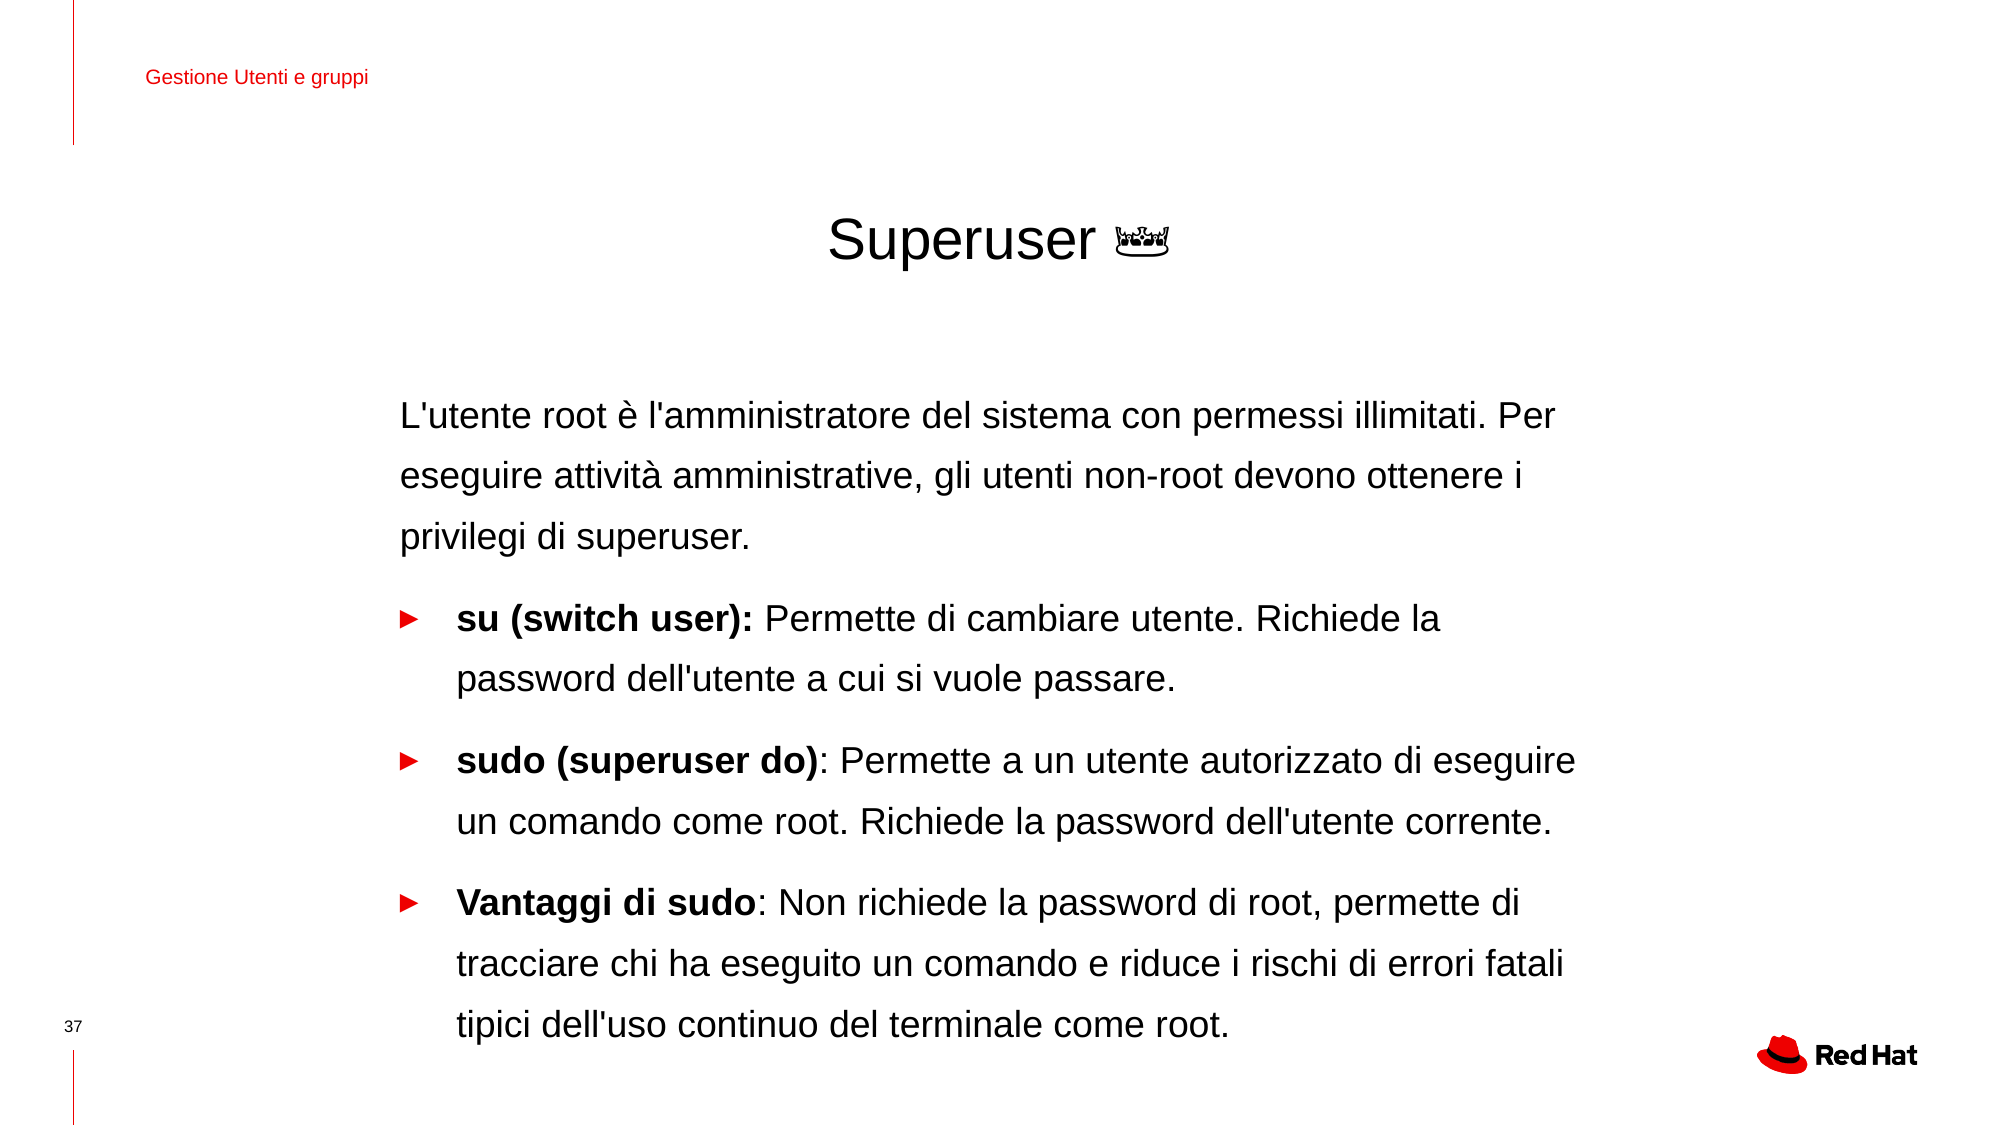

Gestione Utenti e gruppi
# Superuser 👑
L'utente root è l'amministratore del sistema con permessi illimitati. Per eseguire attività amministrative, gli utenti non-root devono ottenere i privilegi di superuser.
su (switch user): Permette di cambiare utente. Richiede la password dell'utente a cui si vuole passare.
sudo (superuser do): Permette a un utente autorizzato di eseguire un comando come root. Richiede la password dell'utente corrente.
Vantaggi di sudo: Non richiede la password di root, permette di tracciare chi ha eseguito un comando e riduce i rischi di errori fatali tipici dell'uso continuo del terminale come root.
37